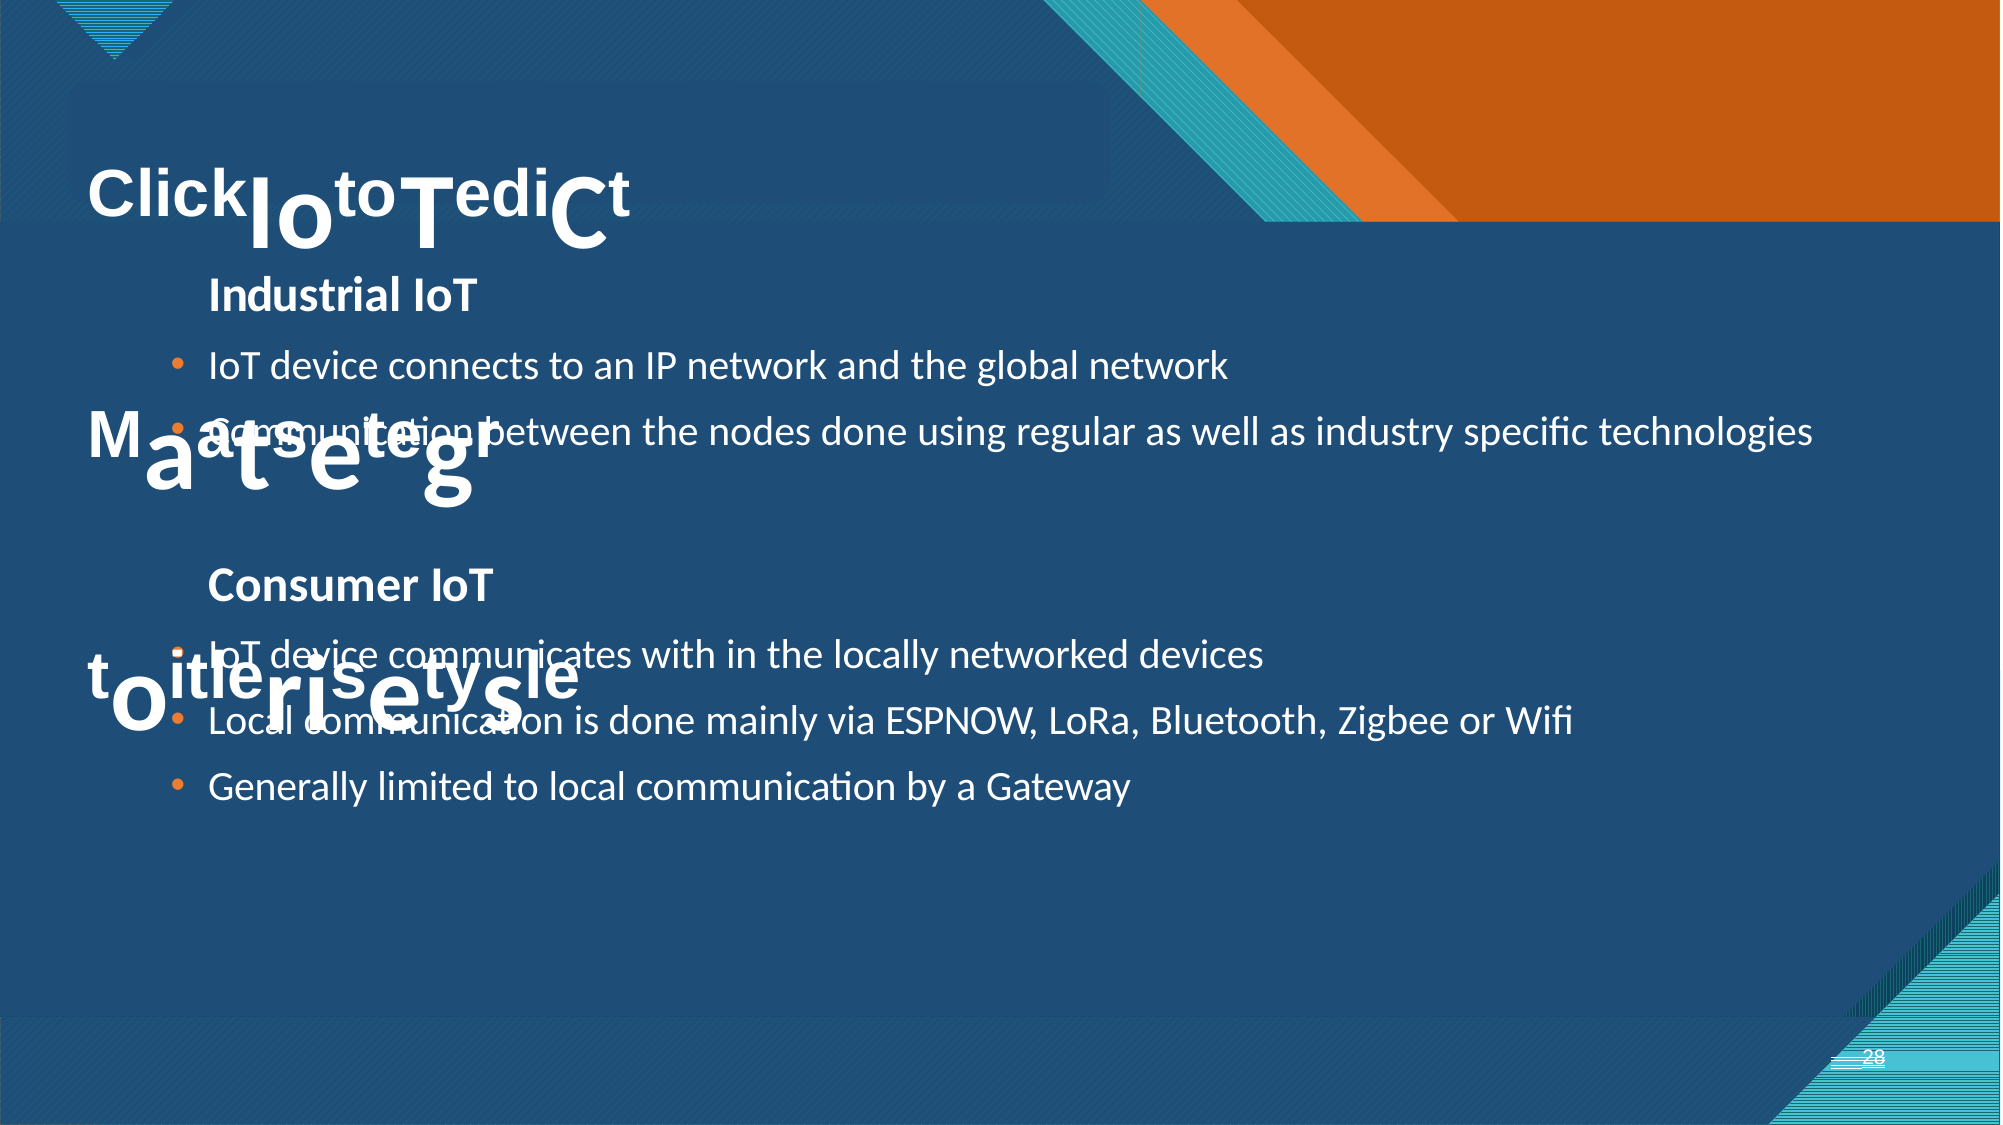

# ClickIotoTediCt Maatsetegr toitlerisetysle

Industrial IoT
IoT device connects to an IP network and the global network
Communication between the nodes done using regular as well as industry specific technologies

Consumer IoT
IoT device communicates with in the locally networked devices
Local communication is done mainly via ESPNOW, LoRa, Bluetooth, Zigbee or Wifi
Generally limited to local communication by a Gateway

      28